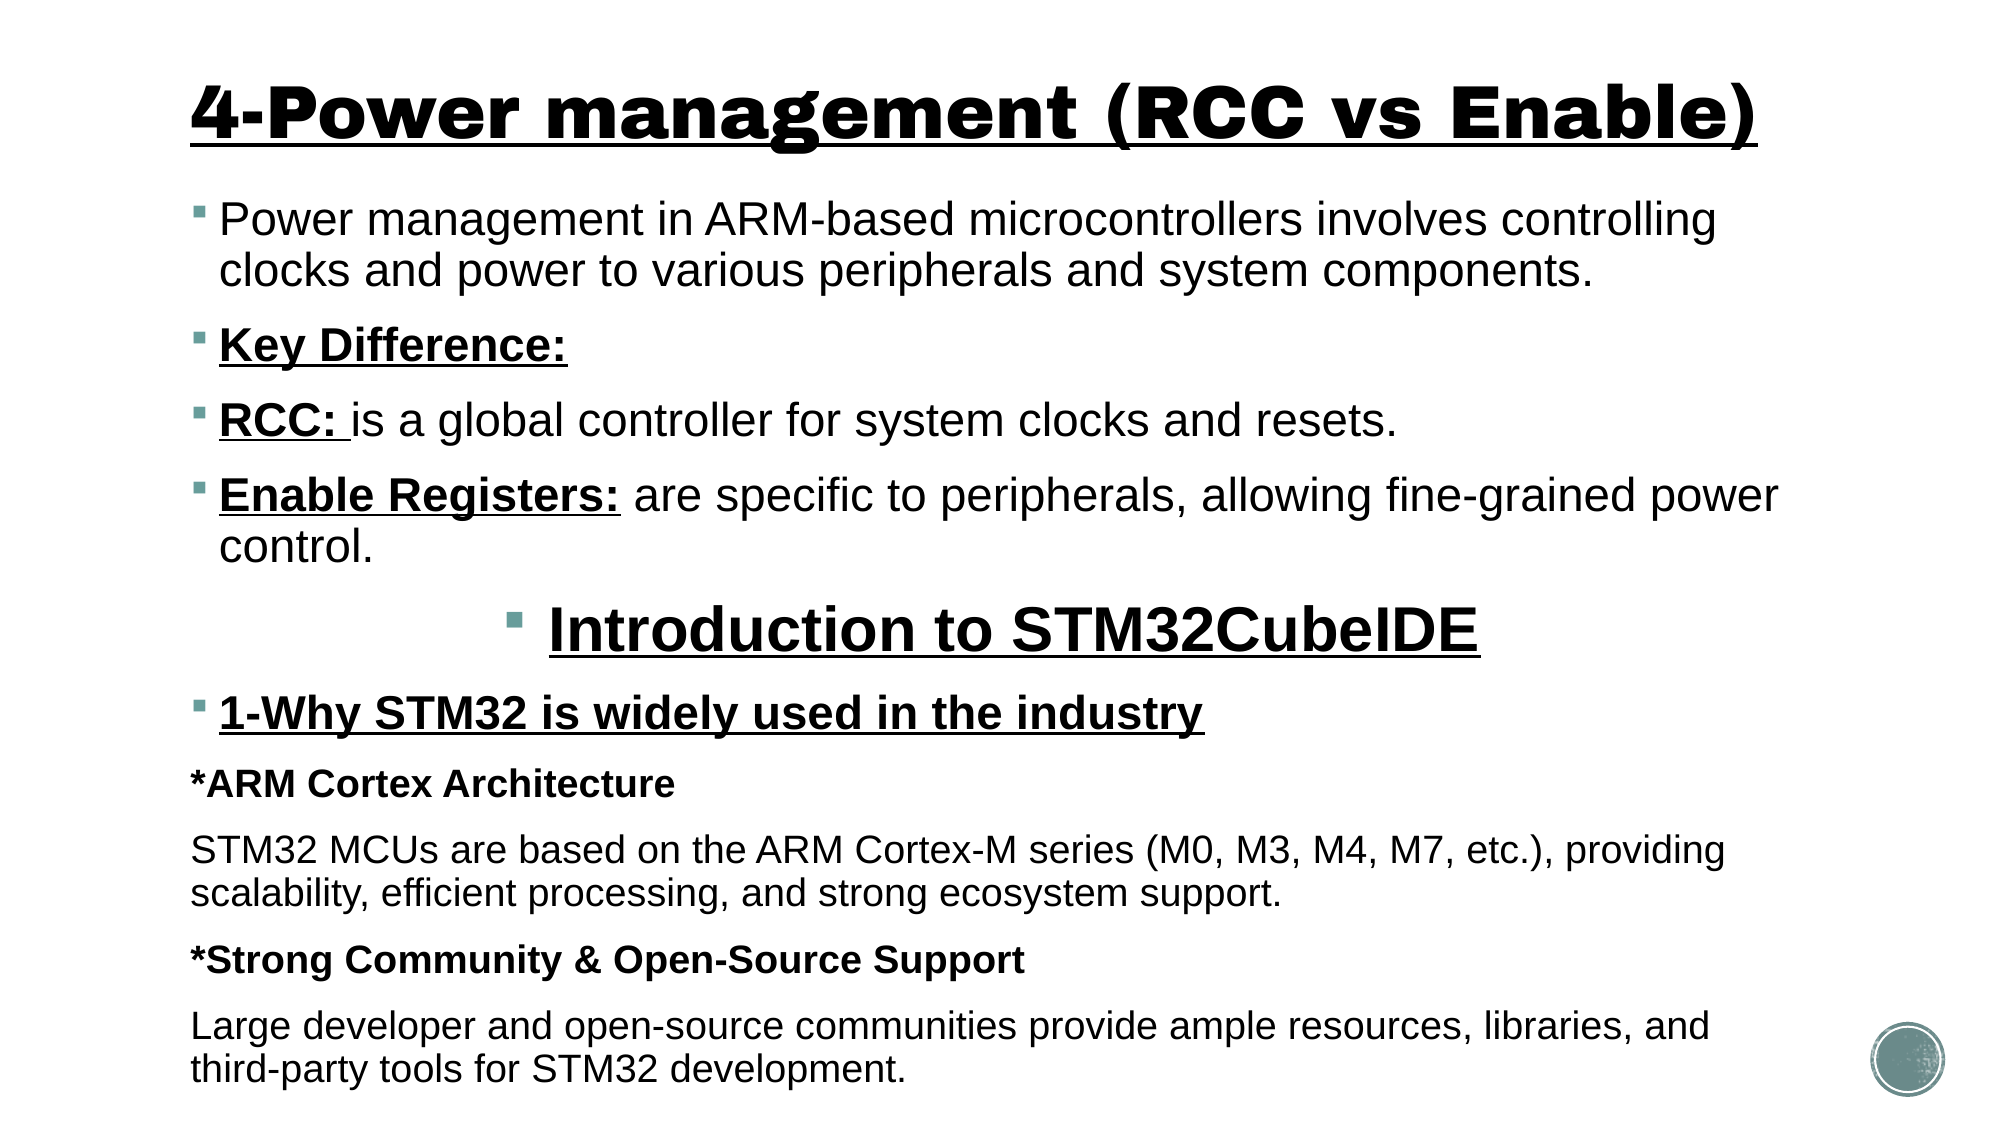

# 4-Power management (RCC vs Enable)
Power management in ARM-based microcontrollers involves controlling clocks and power to various peripherals and system components.
Key Difference:
RCC: is a global controller for system clocks and resets.
Enable Registers: are specific to peripherals, allowing fine-grained power control.
Introduction to STM32CubeIDE
1-Why STM32 is widely used in the industry
*ARM Cortex Architecture
STM32 MCUs are based on the ARM Cortex-M series (M0, M3, M4, M7, etc.), providing scalability, efficient processing, and strong ecosystem support.
*Strong Community & Open-Source Support
Large developer and open-source communities provide ample resources, libraries, and third-party tools for STM32 development.